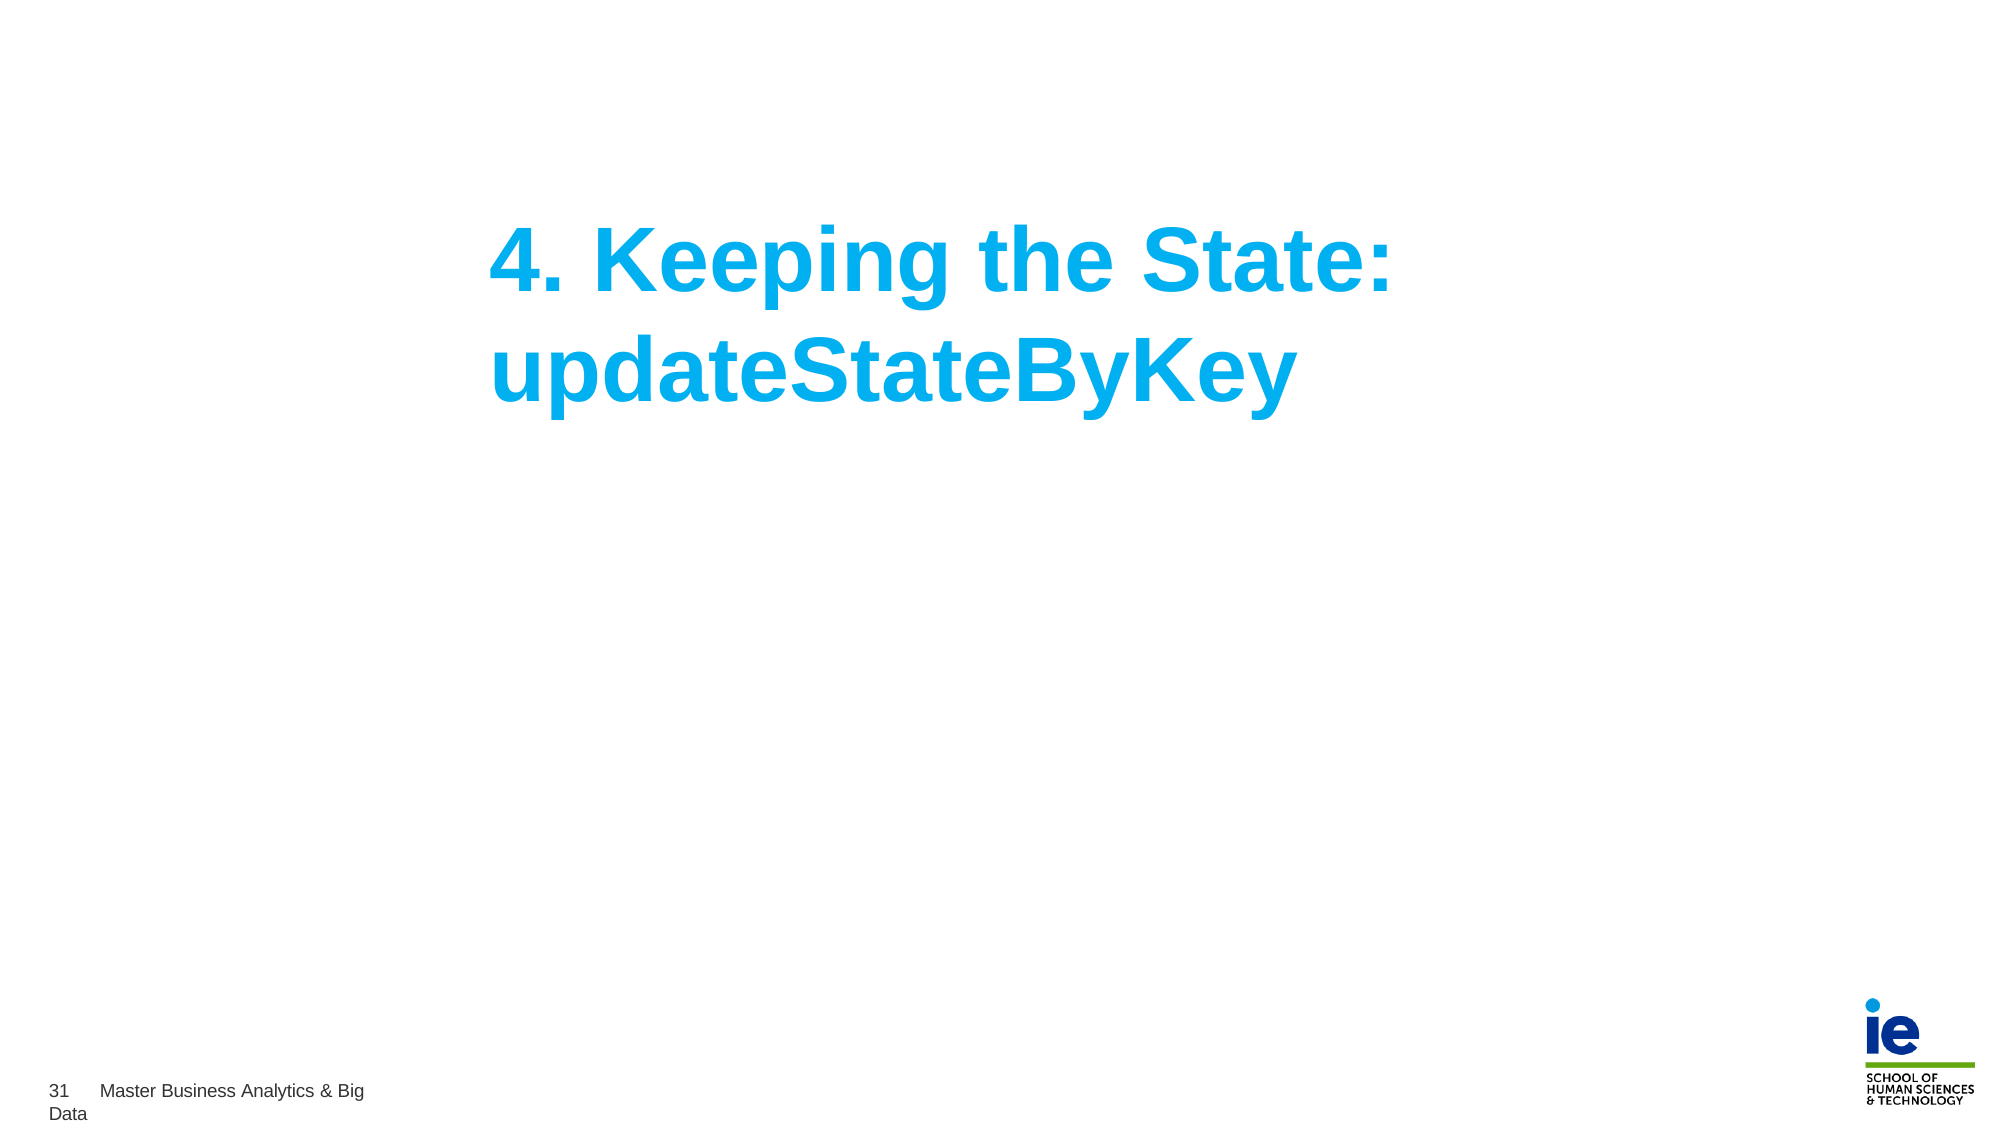

# 4. Keeping the State:  updateStateByKey
31	Master Business Analytics & Big Data